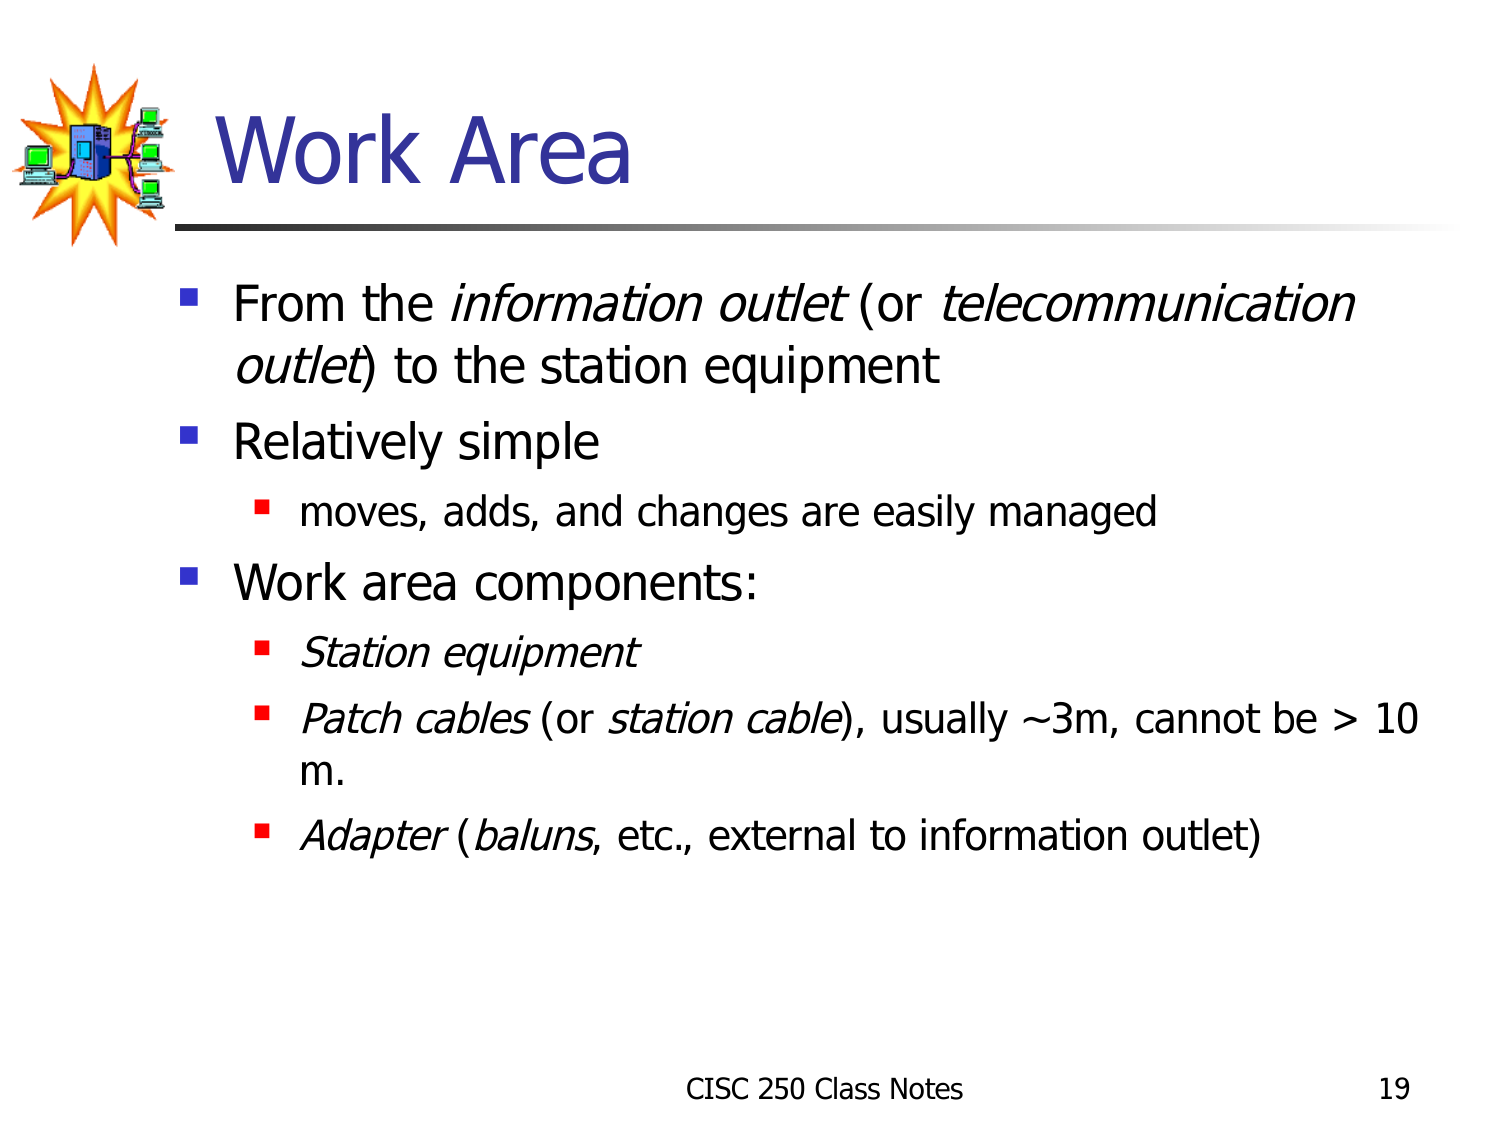

# Work Area
From the information outlet (or telecommunication outlet) to the station equipment
Relatively simple
moves, adds, and changes are easily managed
Work area components:
Station equipment
Patch cables (or station cable), usually ~3m, cannot be > 10 m.
Adapter (baluns, etc., external to information outlet)

CISC 250 Class Notes
19